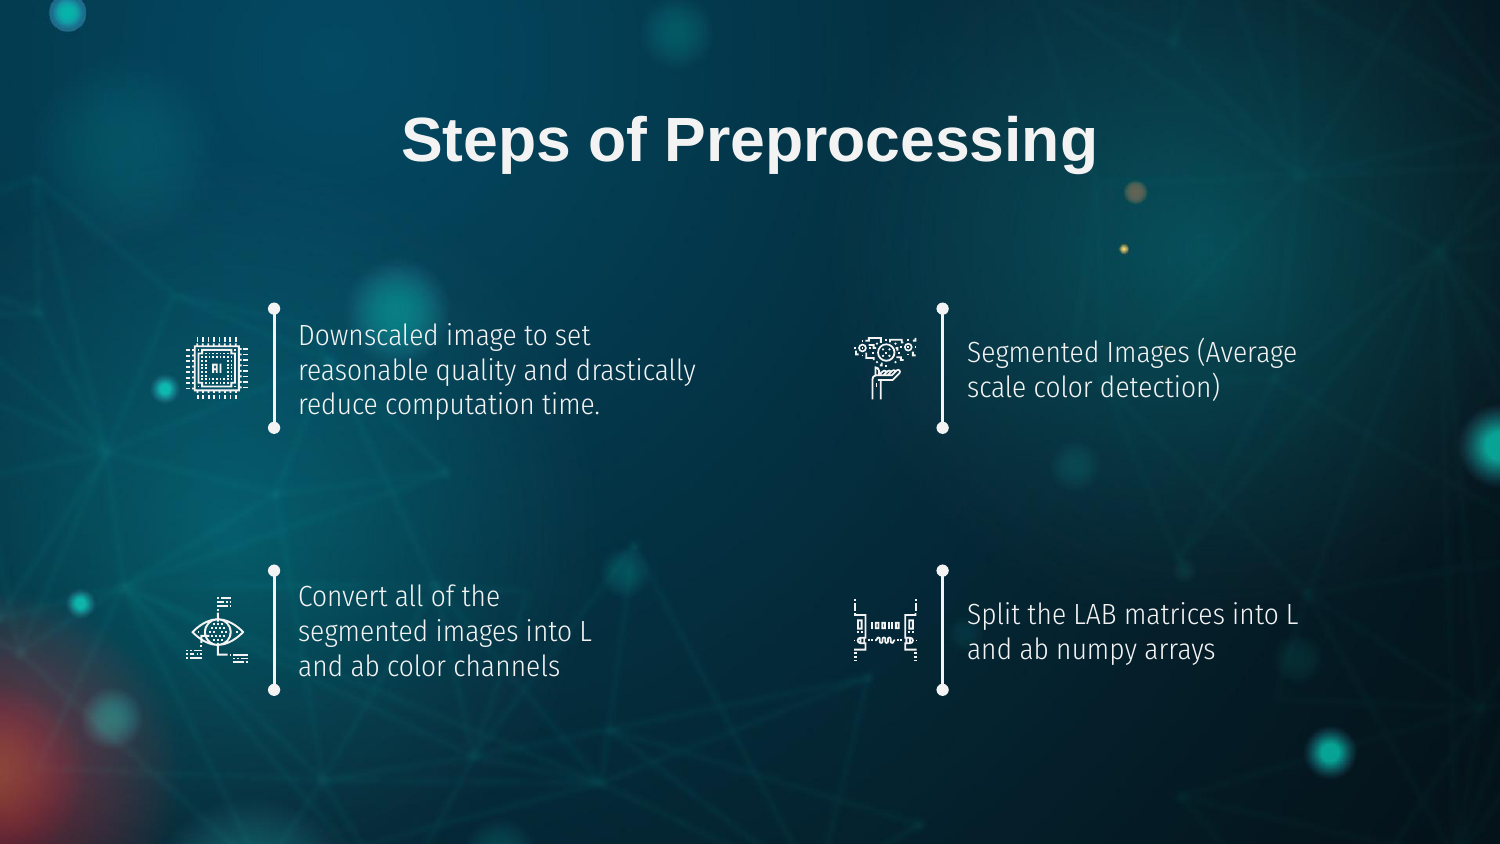

# Steps of Preprocessing
Downscaled image to set reasonable quality and drastically reduce computation time.
Segmented Images (Average scale color detection)

Convert all of the segmented images into L and ab color channels
Split the LAB matrices into L and ab numpy arrays